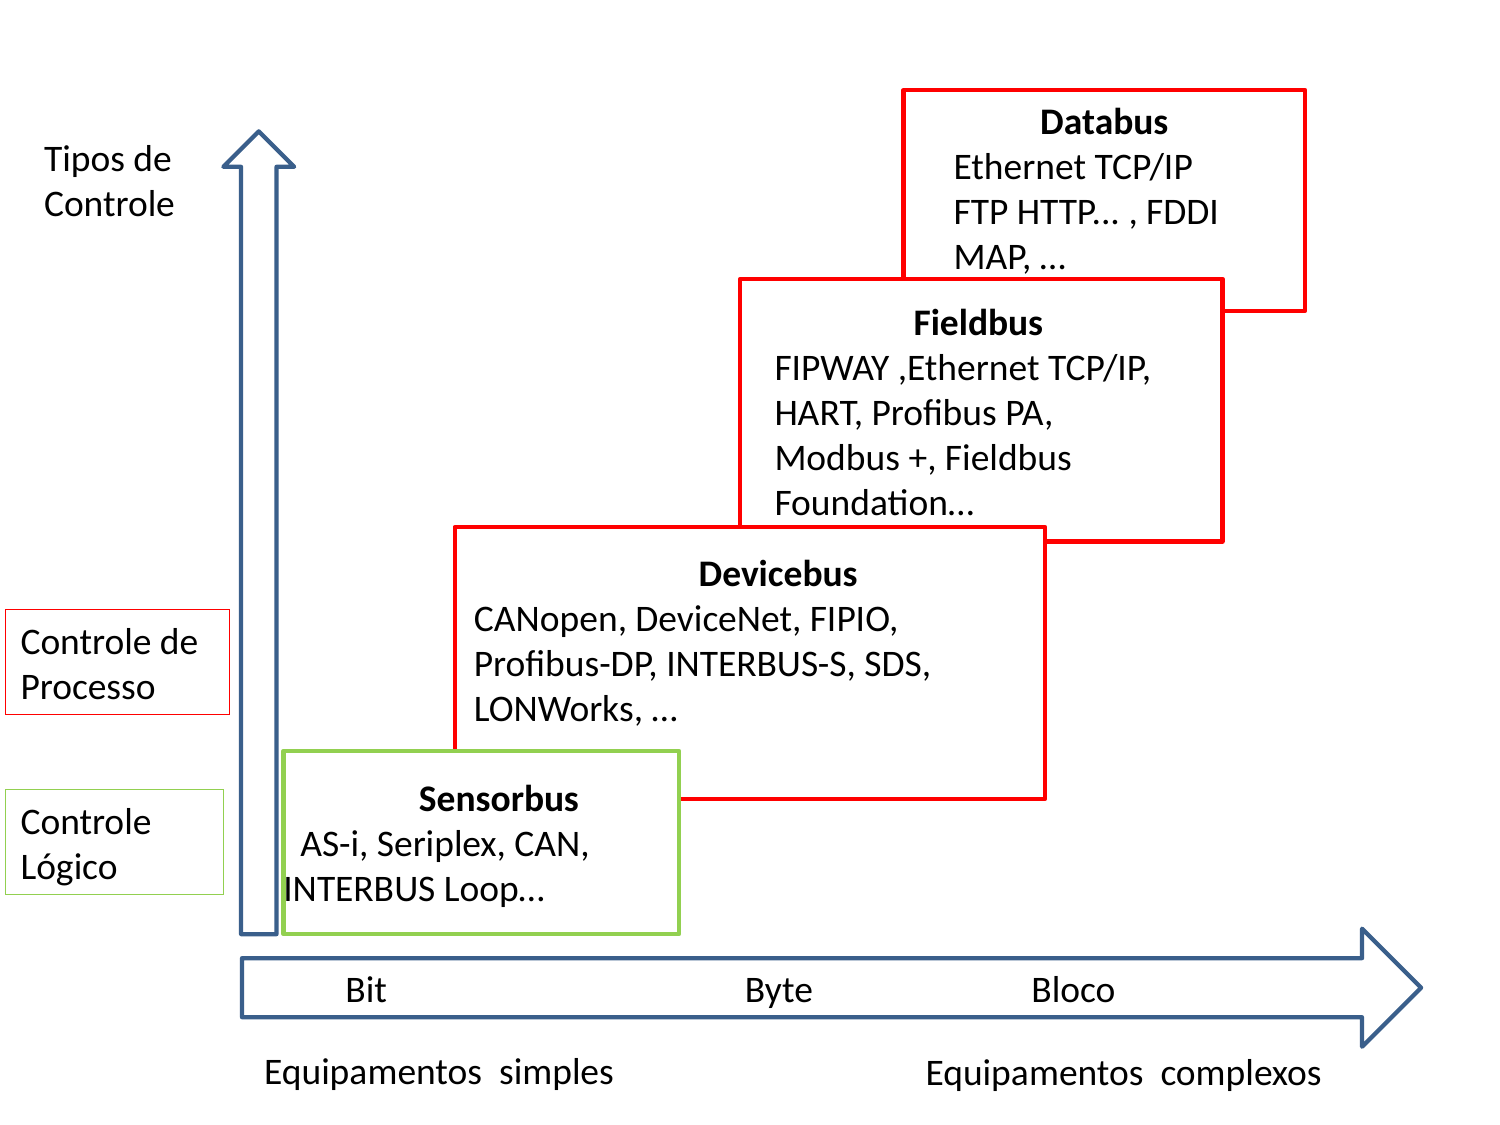

Databus
Ethernet TCP/IP
FTP HTTP... , FDDI MAP, …
Tipos de Controle

Fieldbus
FIPWAY ,Ethernet TCP/IP, HART, Profibus PA, Modbus +, Fieldbus Foundation…

Devicebus
CANopen, DeviceNet, FIPIO,
Profibus-DP, INTERBUS-S, SDS, LONWorks, …
Controle de Processo

Sensorbus
  AS-i, Seriplex, CAN, INTERBUS Loop…

Controle Lógico

Bit
Byte
Bloco
Equipamentos  simples
Equipamentos  complexos